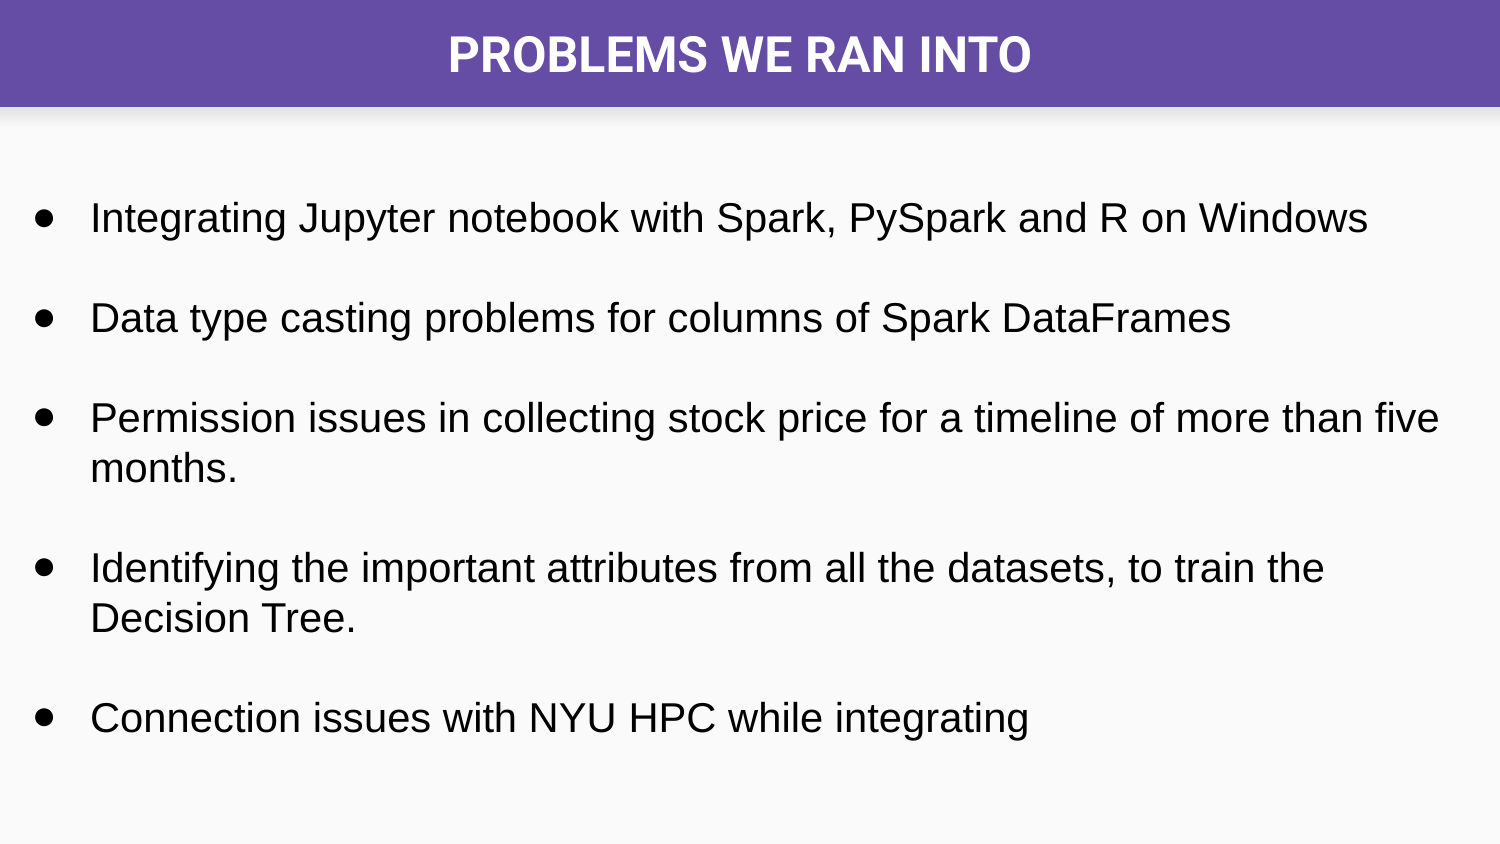

# PROBLEMS WE RAN INTO

Integrating Jupyter notebook with Spark, PySpark and R on Windows

Data type casting problems for columns of Spark DataFrames

Permission issues in collecting stock price for a timeline of more than five months.

Identifying the important attributes from all the datasets, to train the Decision Tree.

Connection issues with NYU HPC while integrating